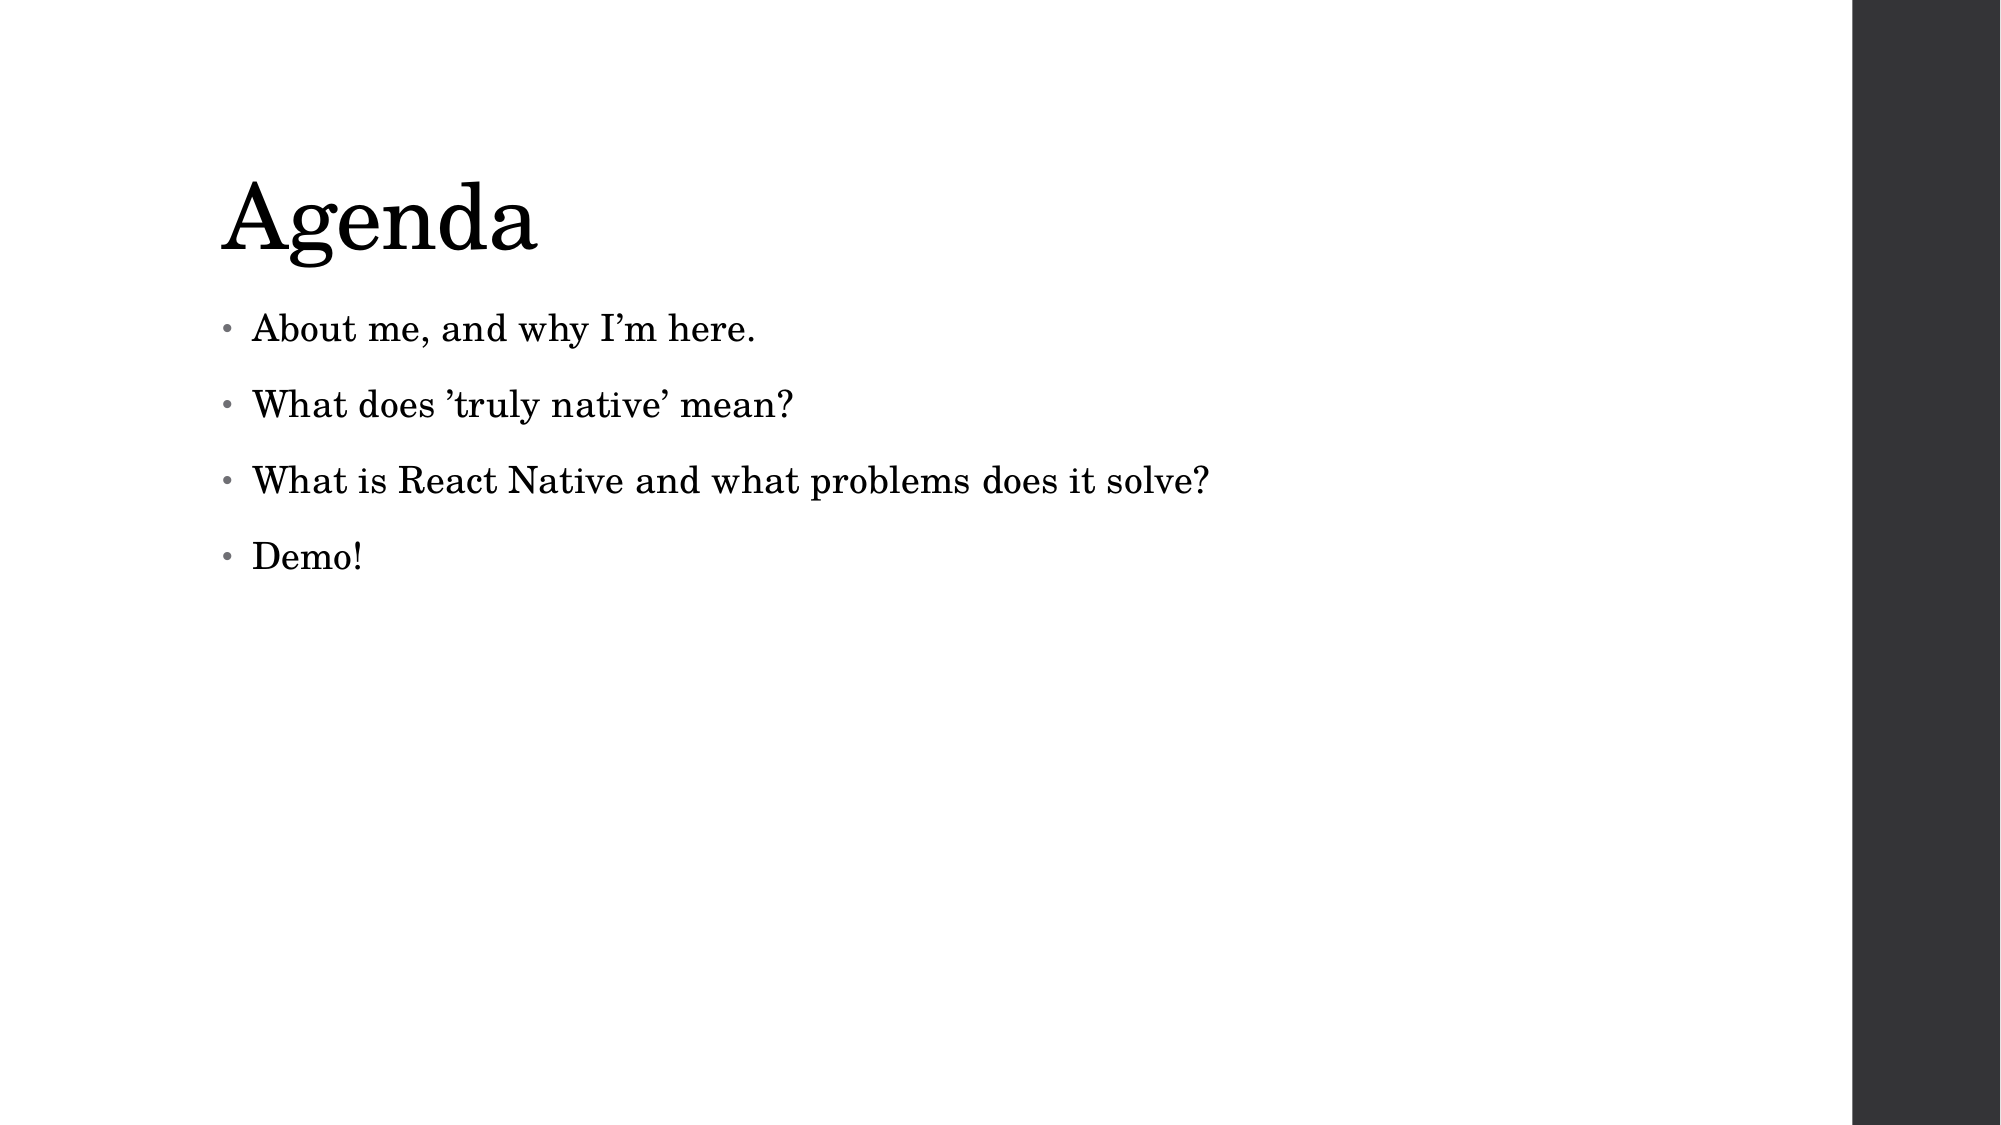

# Agenda
About me, and why I’m here.
What does ’truly native’ mean?
What is React Native and what problems does it solve?
Demo!